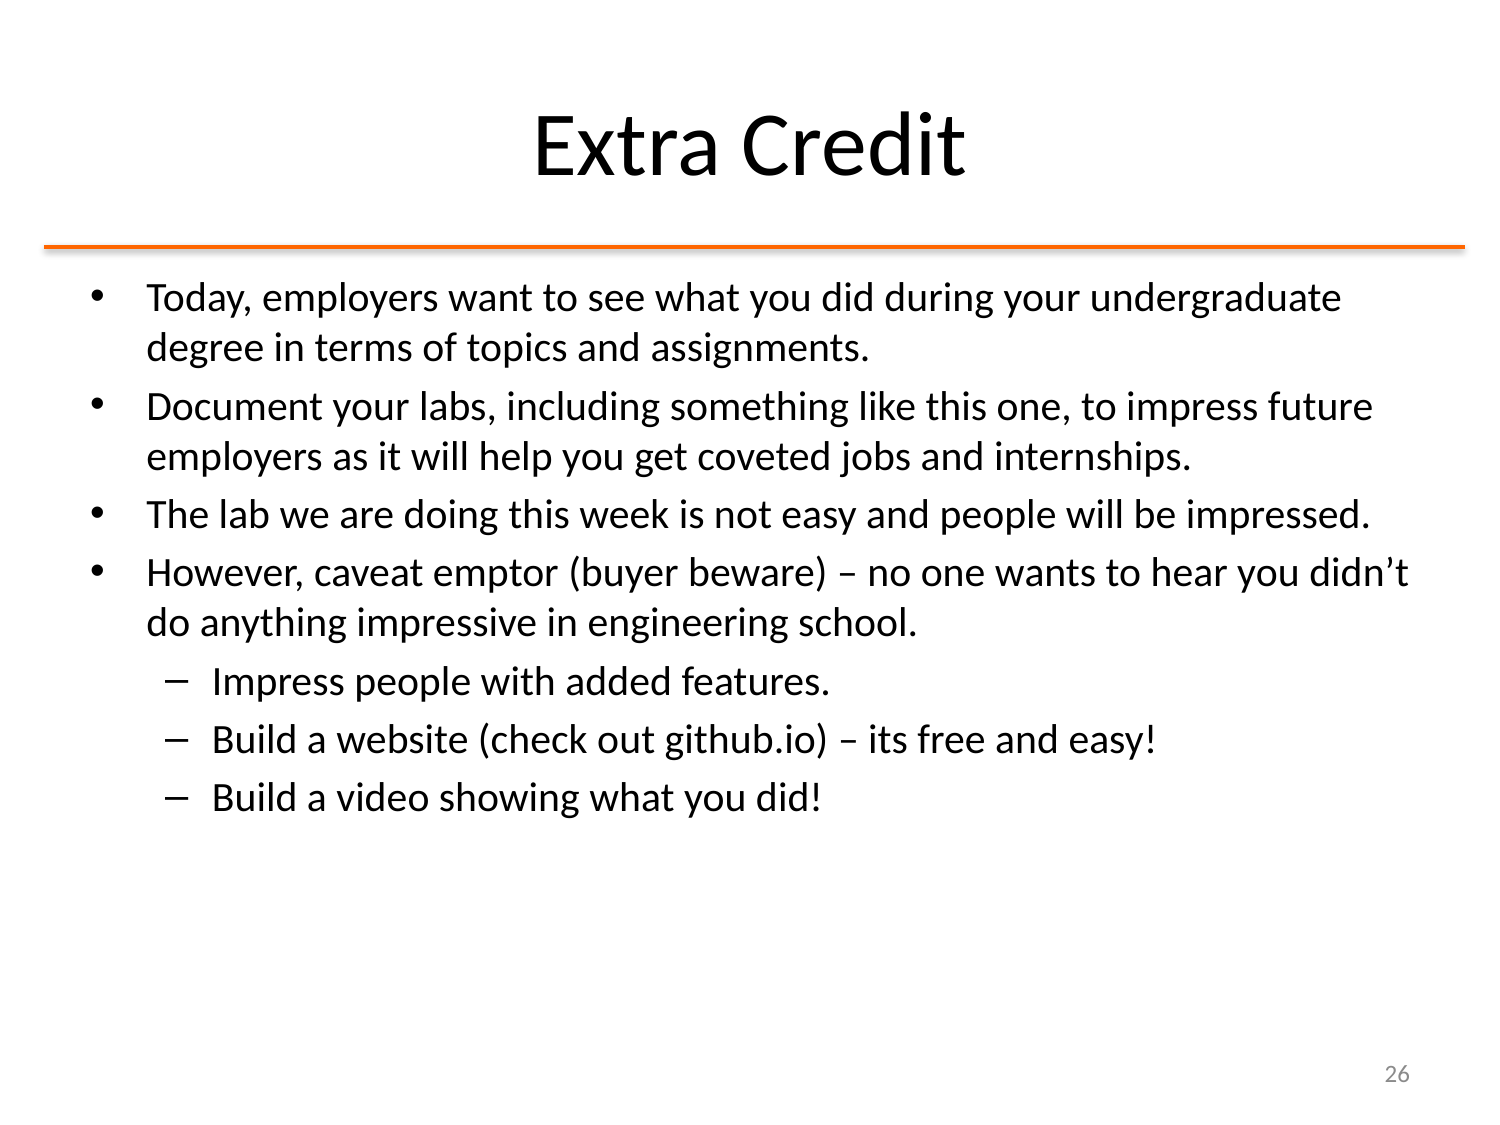

# Extra Credit
Today, employers want to see what you did during your undergraduate degree in terms of topics and assignments.
Document your labs, including something like this one, to impress future employers as it will help you get coveted jobs and internships.
The lab we are doing this week is not easy and people will be impressed.
However, caveat emptor (buyer beware) – no one wants to hear you didn’t do anything impressive in engineering school.
Impress people with added features.
Build a website (check out github.io) – its free and easy!
Build a video showing what you did!

26